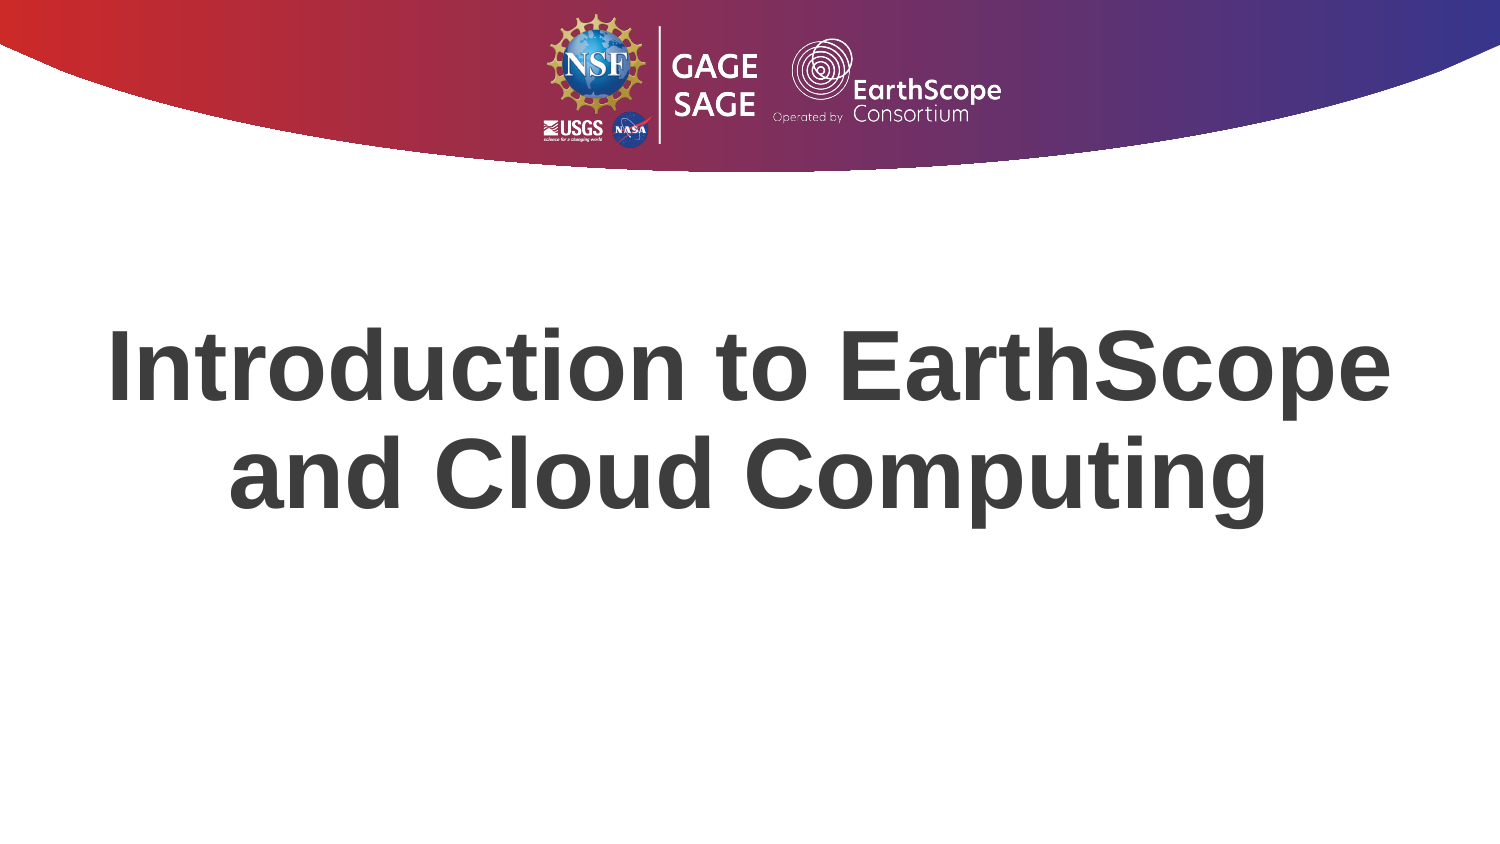

# Introduction to EarthScope and Cloud Computing